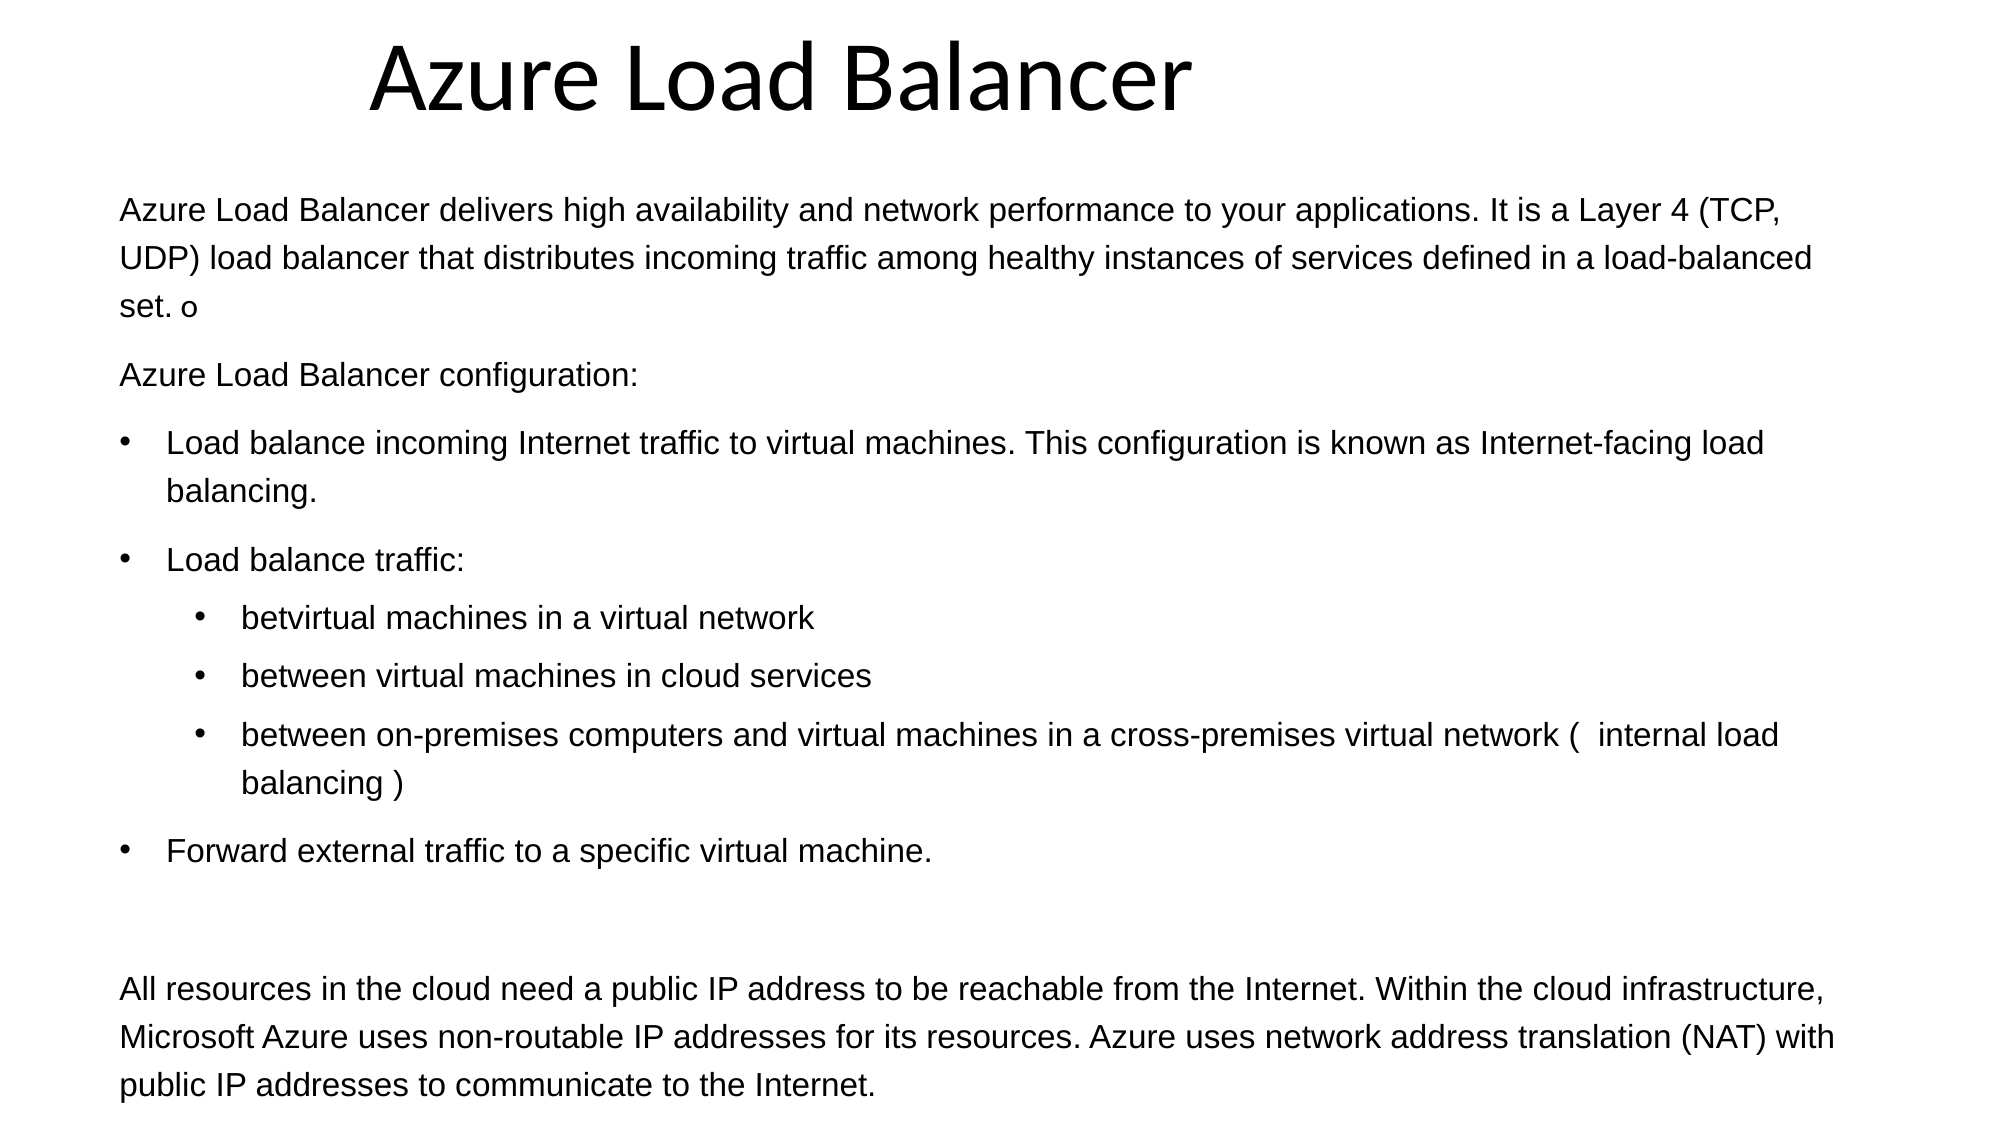

# Azure Load Balancer
Azure Load Balancer delivers high availability and network performance to your applications. It is a Layer 4 (TCP, UDP) load balancer that distributes incoming traffic among healthy instances of services defined in a load-balanced set. o
Azure Load Balancer configuration:
Load balance incoming Internet traffic to virtual machines. This configuration is known as Internet-facing load balancing.
Load balance traffic:
betvirtual machines in a virtual network
between virtual machines in cloud services
between on-premises computers and virtual machines in a cross-premises virtual network (  internal load balancing )
Forward external traffic to a specific virtual machine.

All resources in the cloud need a public IP address to be reachable from the Internet. Within the cloud infrastructure, Microsoft Azure uses non-routable IP addresses for its resources. Azure uses network address translation (NAT) with public IP addresses to communicate to the Internet.